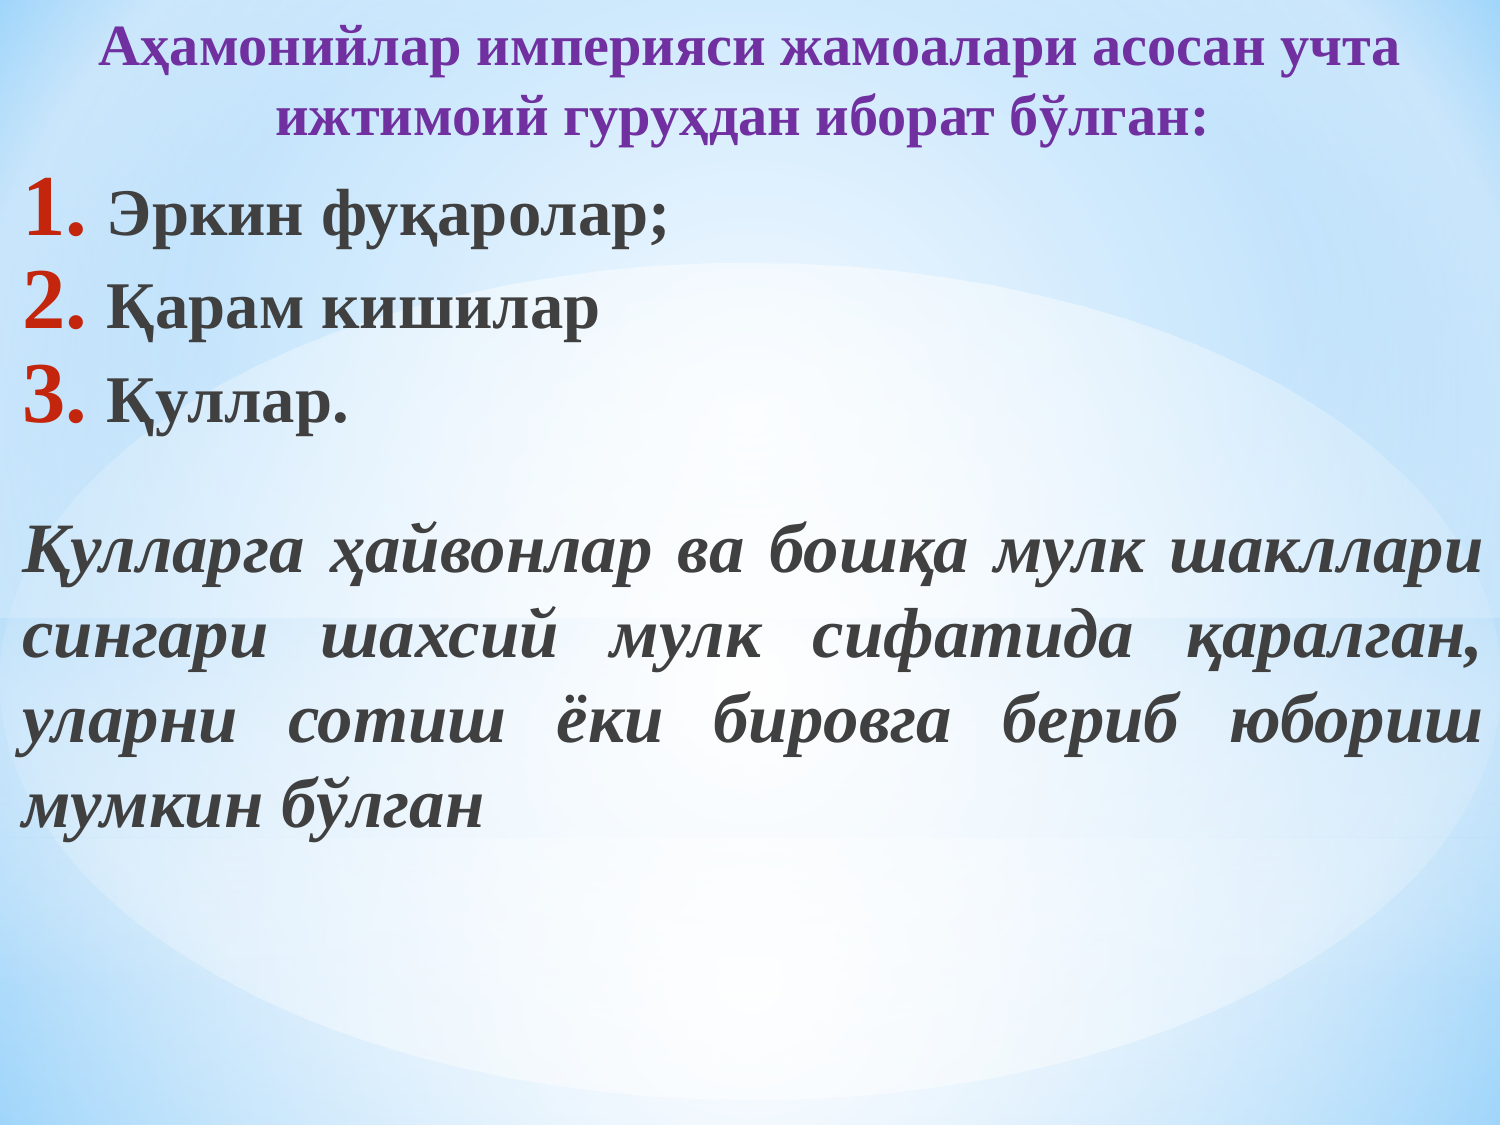

# Аҳамонийлар империяси жамоалари асосан учта ижтимоий гуруҳдан иборат бўлган:
Эркин фуқаролар;
Қарам кишилар
Қуллар.

Қулларга ҳайвонлар ва бошқа мулк шакллари сингари шахсий мулк сифатида қаралган, уларни сотиш ёки бировга бериб юбориш мумкин бўлган